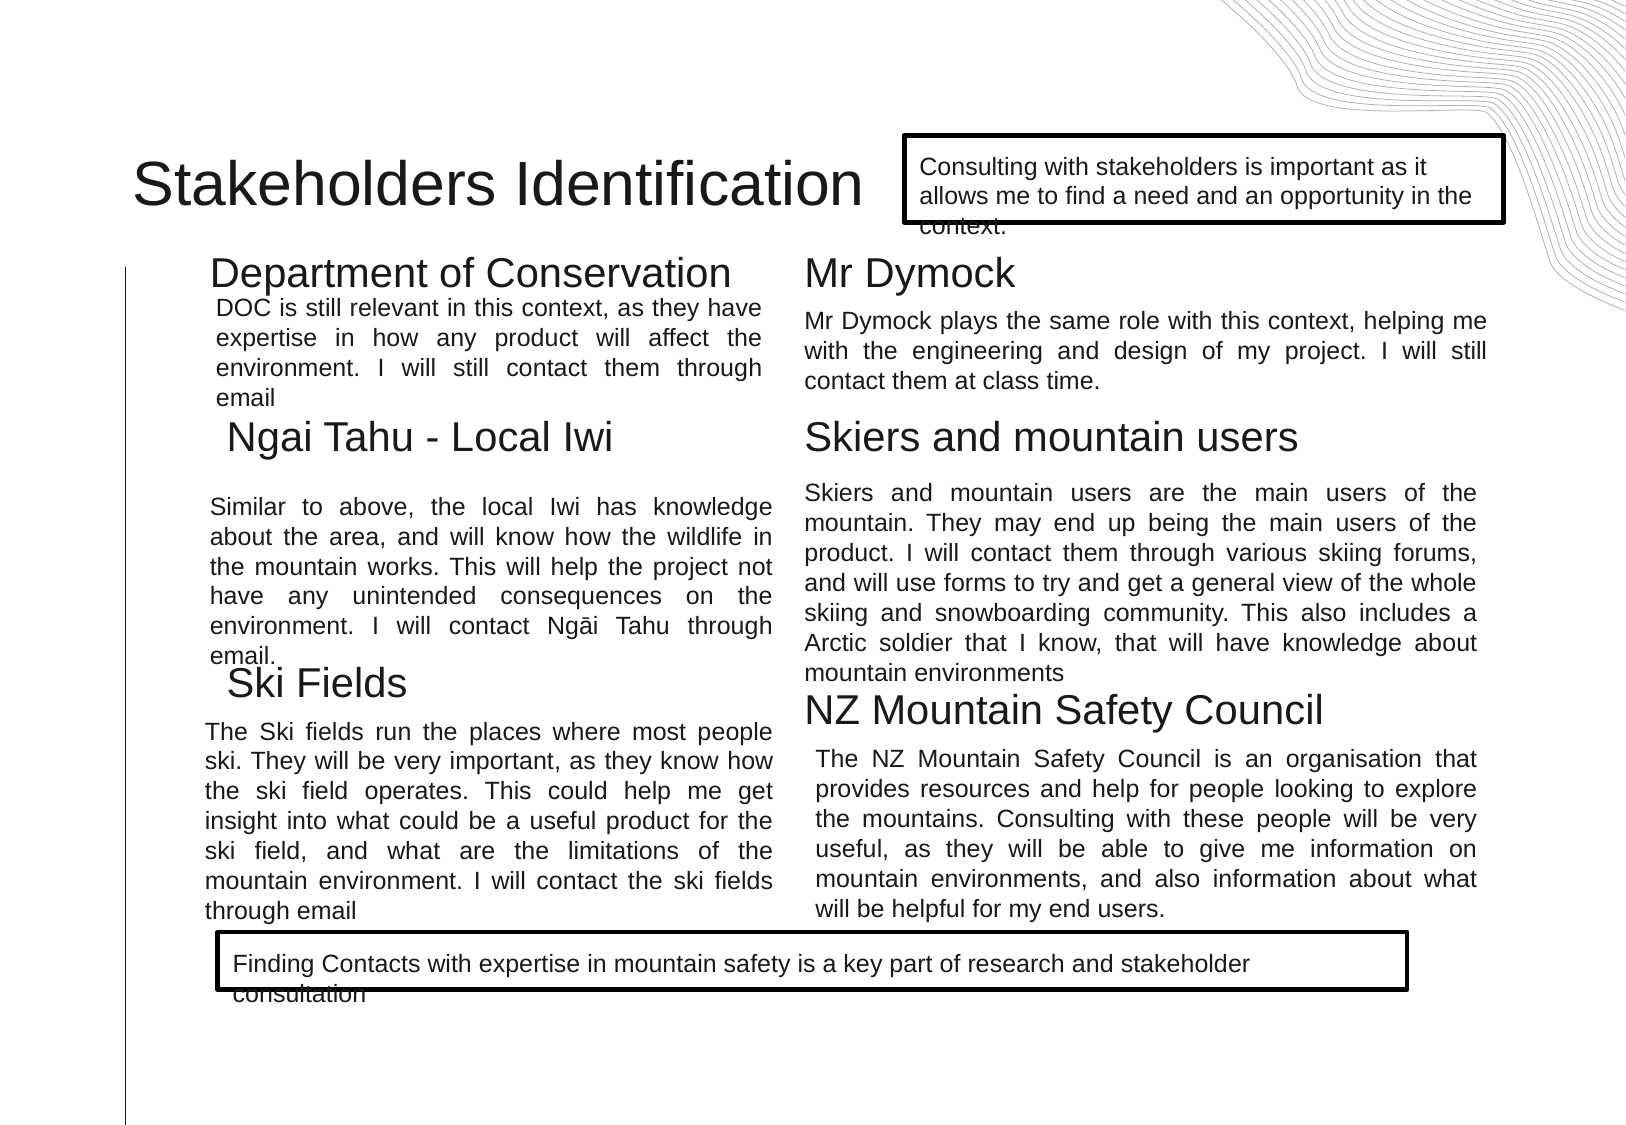

# Stakeholders Identification
Consulting with stakeholders is important as it allows me to find a need and an opportunity in the context.
Department of Conservation
Mr Dymock
DOC is still relevant in this context, as they have expertise in how any product will affect the environment. I will still contact them through email
Mr Dymock plays the same role with this context, helping me with the engineering and design of my project. I will still contact them at class time.
Skiers and mountain users
Ngai Tahu - Local Iwi
Skiers and mountain users are the main users of the mountain. They may end up being the main users of the product. I will contact them through various skiing forums, and will use forms to try and get a general view of the whole skiing and snowboarding community. This also includes a Arctic soldier that I know, that will have knowledge about mountain environments
Similar to above, the local Iwi has knowledge about the area, and will know how the wildlife in the mountain works. This will help the project not have any unintended consequences on the environment. I will contact Ngāi Tahu through email.
Ski Fields
NZ Mountain Safety Council
The Ski fields run the places where most people ski. They will be very important, as they know how the ski field operates. This could help me get insight into what could be a useful product for the ski field, and what are the limitations of the mountain environment. I will contact the ski fields through email
The NZ Mountain Safety Council is an organisation that provides resources and help for people looking to explore the mountains. Consulting with these people will be very useful, as they will be able to give me information on mountain environments, and also information about what will be helpful for my end users.
Finding Contacts with expertise in mountain safety is a key part of research and stakeholder consultation